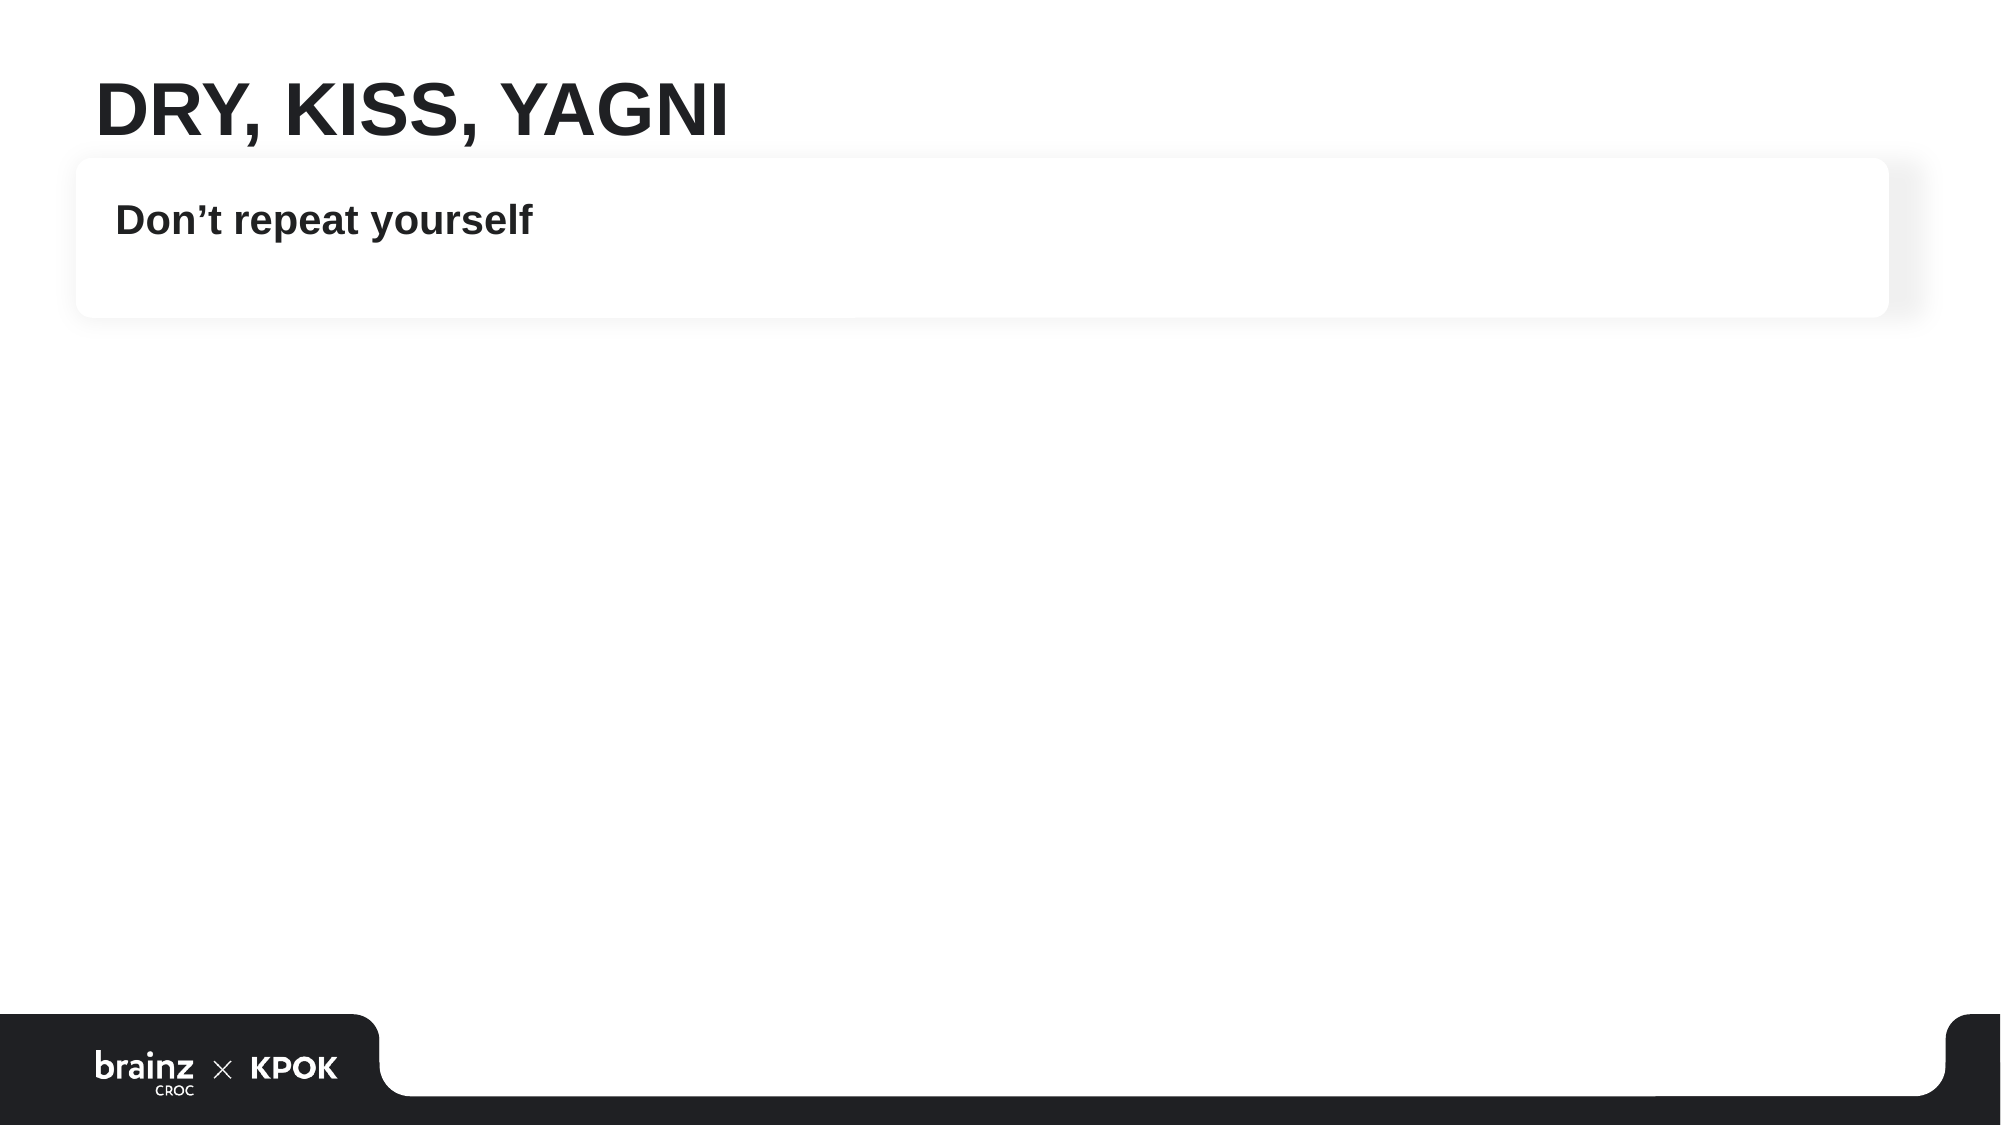

# DRY, KISS, YAGNI

Don’t repeat yourself